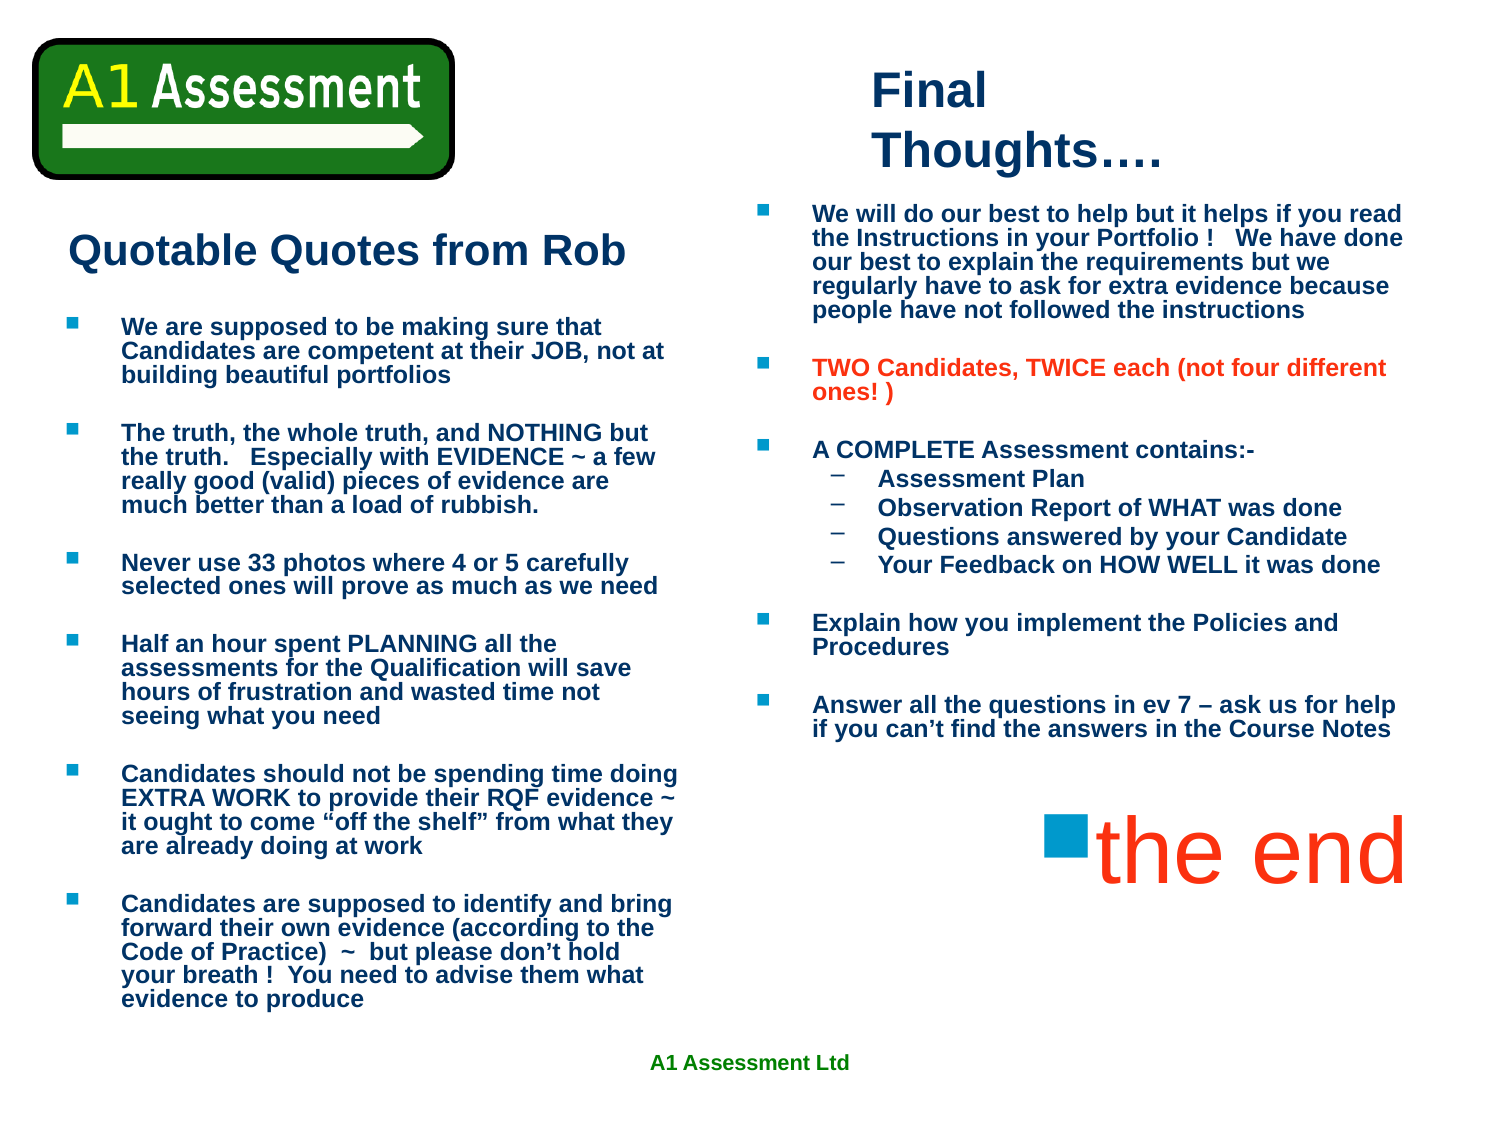

Final Thoughts….
# Quotable Quotes from Rob
We will do our best to help but it helps if you read the Instructions in your Portfolio !   We have done our best to explain the requirements but we regularly have to ask for extra evidence because people have not followed the instructions

TWO Candidates, TWICE each (not four different ones! )

A COMPLETE Assessment contains:-
Assessment Plan
Observation Report of WHAT was done
Questions answered by your Candidate
Your Feedback on HOW WELL it was done

Explain how you implement the Policies and Procedures

Answer all the questions in ev 7 – ask us for help if you can’t find the answers in the Course Notes

the end
We are supposed to be making sure that Candidates are competent at their JOB, not at building beautiful portfolios

The truth, the whole truth, and NOTHING but the truth.   Especially with EVIDENCE ~ a few really good (valid) pieces of evidence are much better than a load of rubbish.

Never use 33 photos where 4 or 5 carefully selected ones will prove as much as we need

Half an hour spent PLANNING all the assessments for the Qualification will save hours of frustration and wasted time not seeing what you need

Candidates should not be spending time doing EXTRA WORK to provide their RQF evidence ~ it ought to come “off the shelf” from what they are already doing at work

Candidates are supposed to identify and bring forward their own evidence (according to the Code of Practice)  ~  but please don’t hold your breath !  You need to advise them what evidence to produce

A1 Assessment Ltd